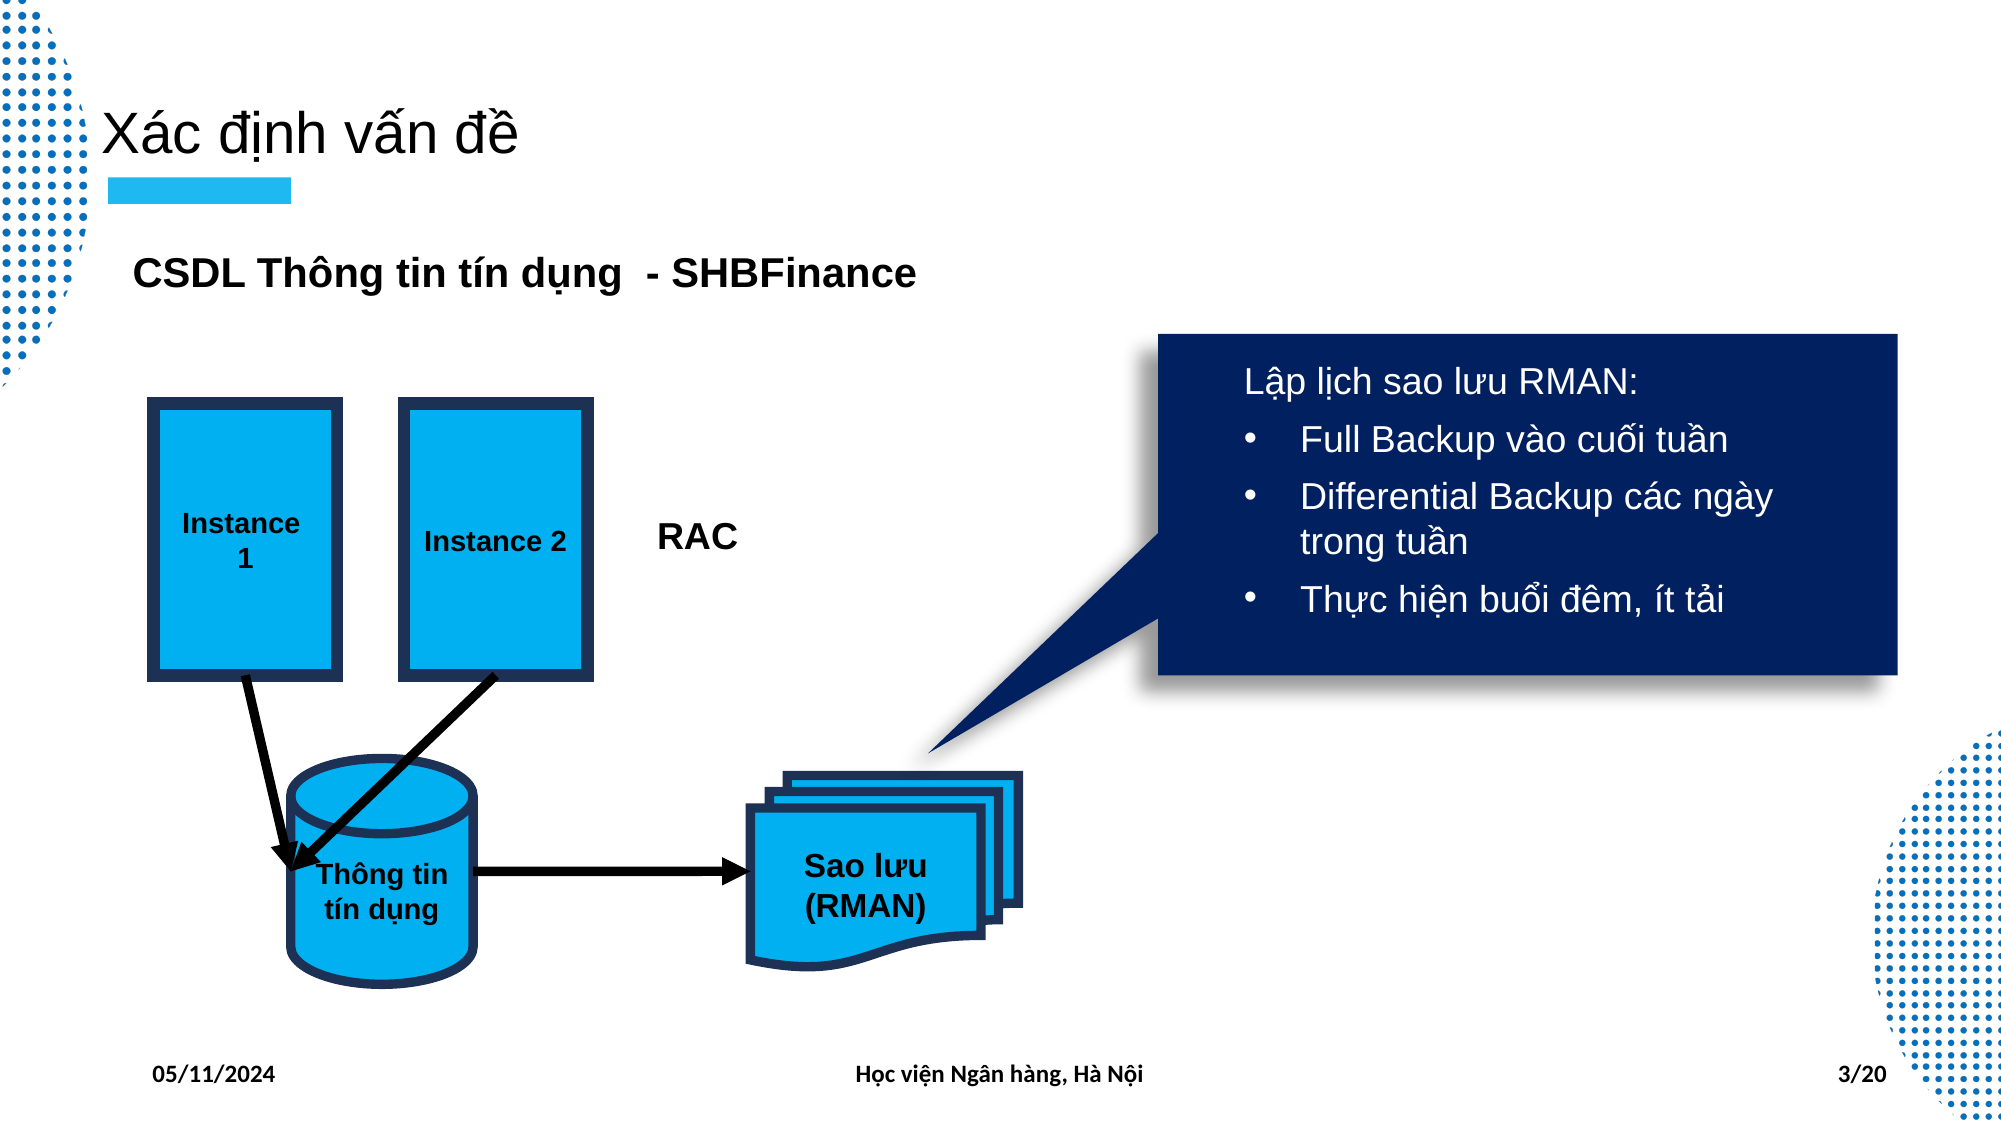

Xác định vấn đề

CSDL Thông tin tín dụng  - SHBFinance

Lập lịch sao lưu RMAN:
Full Backup vào cuối tuần
Differential Backup các ngày trong tuần
Thực hiện buổi đêm, ít tải
Instance
1
Instance 2
RAC

Thông tin tín dụng
Sao lưu
(RMAN)
05/11/2024
Học viện Ngân hàng, Hà Nội
3/20